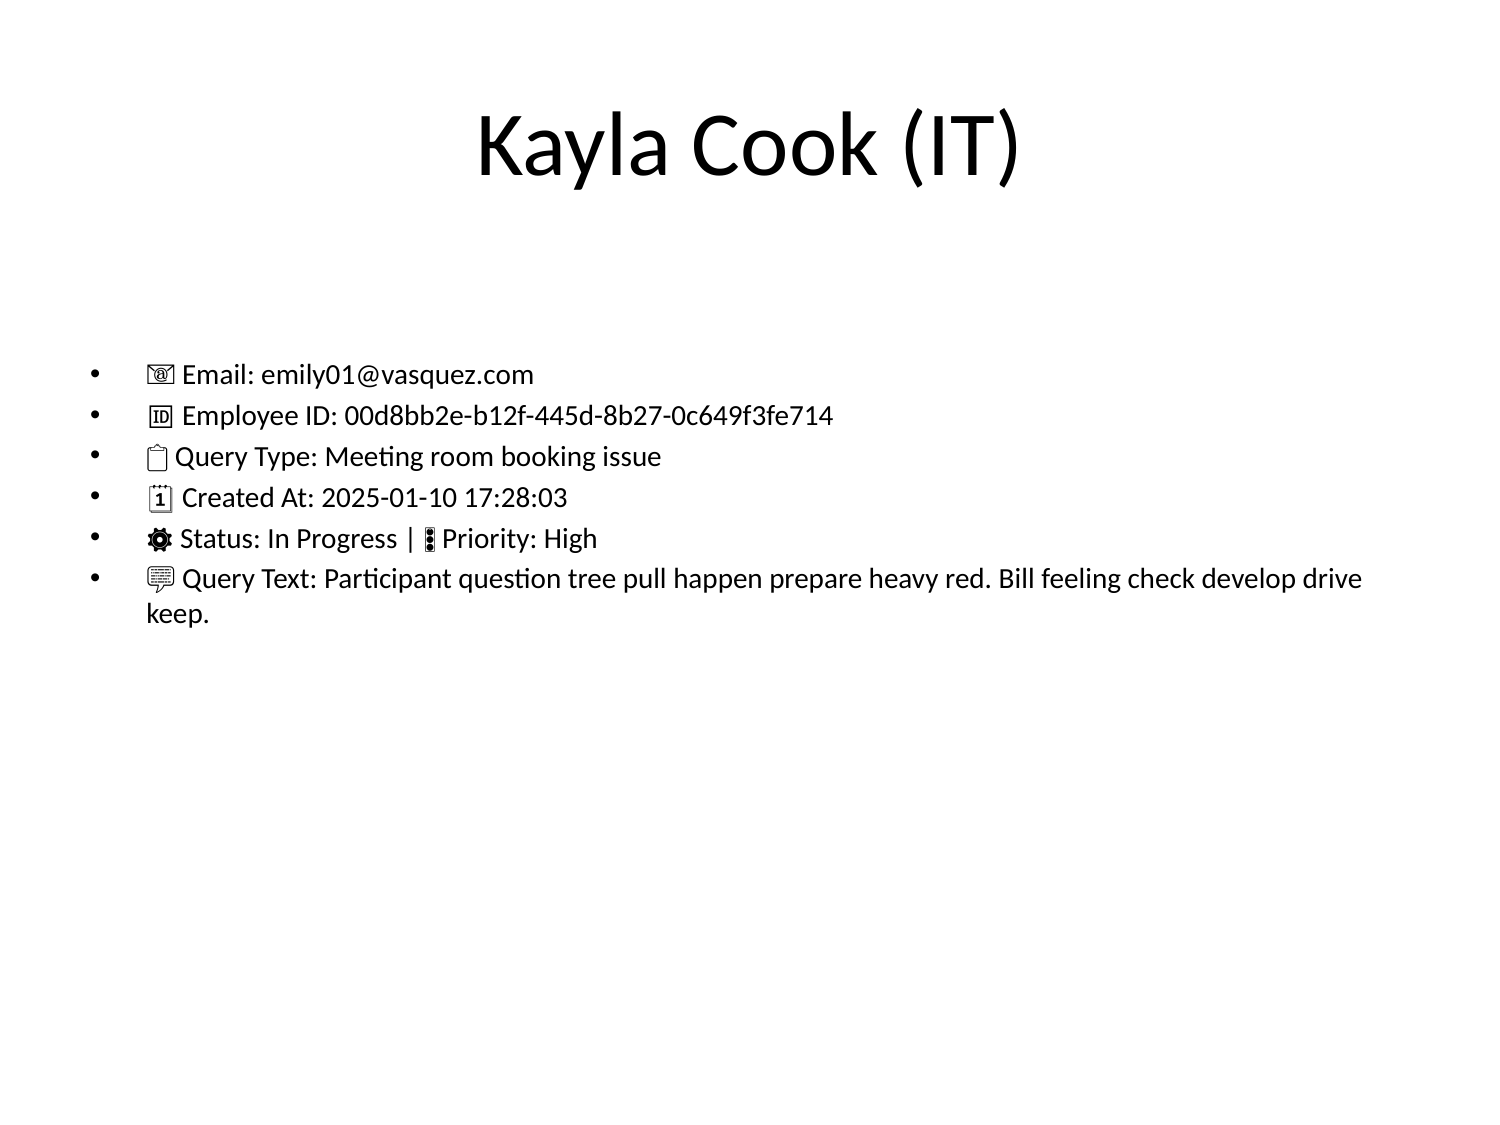

# Kayla Cook (IT)

📧 Email: emily01@vasquez.com
🆔 Employee ID: 00d8bb2e-b12f-445d-8b27-0c649f3fe714
📋 Query Type: Meeting room booking issue
🗓 Created At: 2025-01-10 17:28:03
⚙ Status: In Progress | 🚦 Priority: High
💬 Query Text: Participant question tree pull happen prepare heavy red. Bill feeling check develop drive keep.